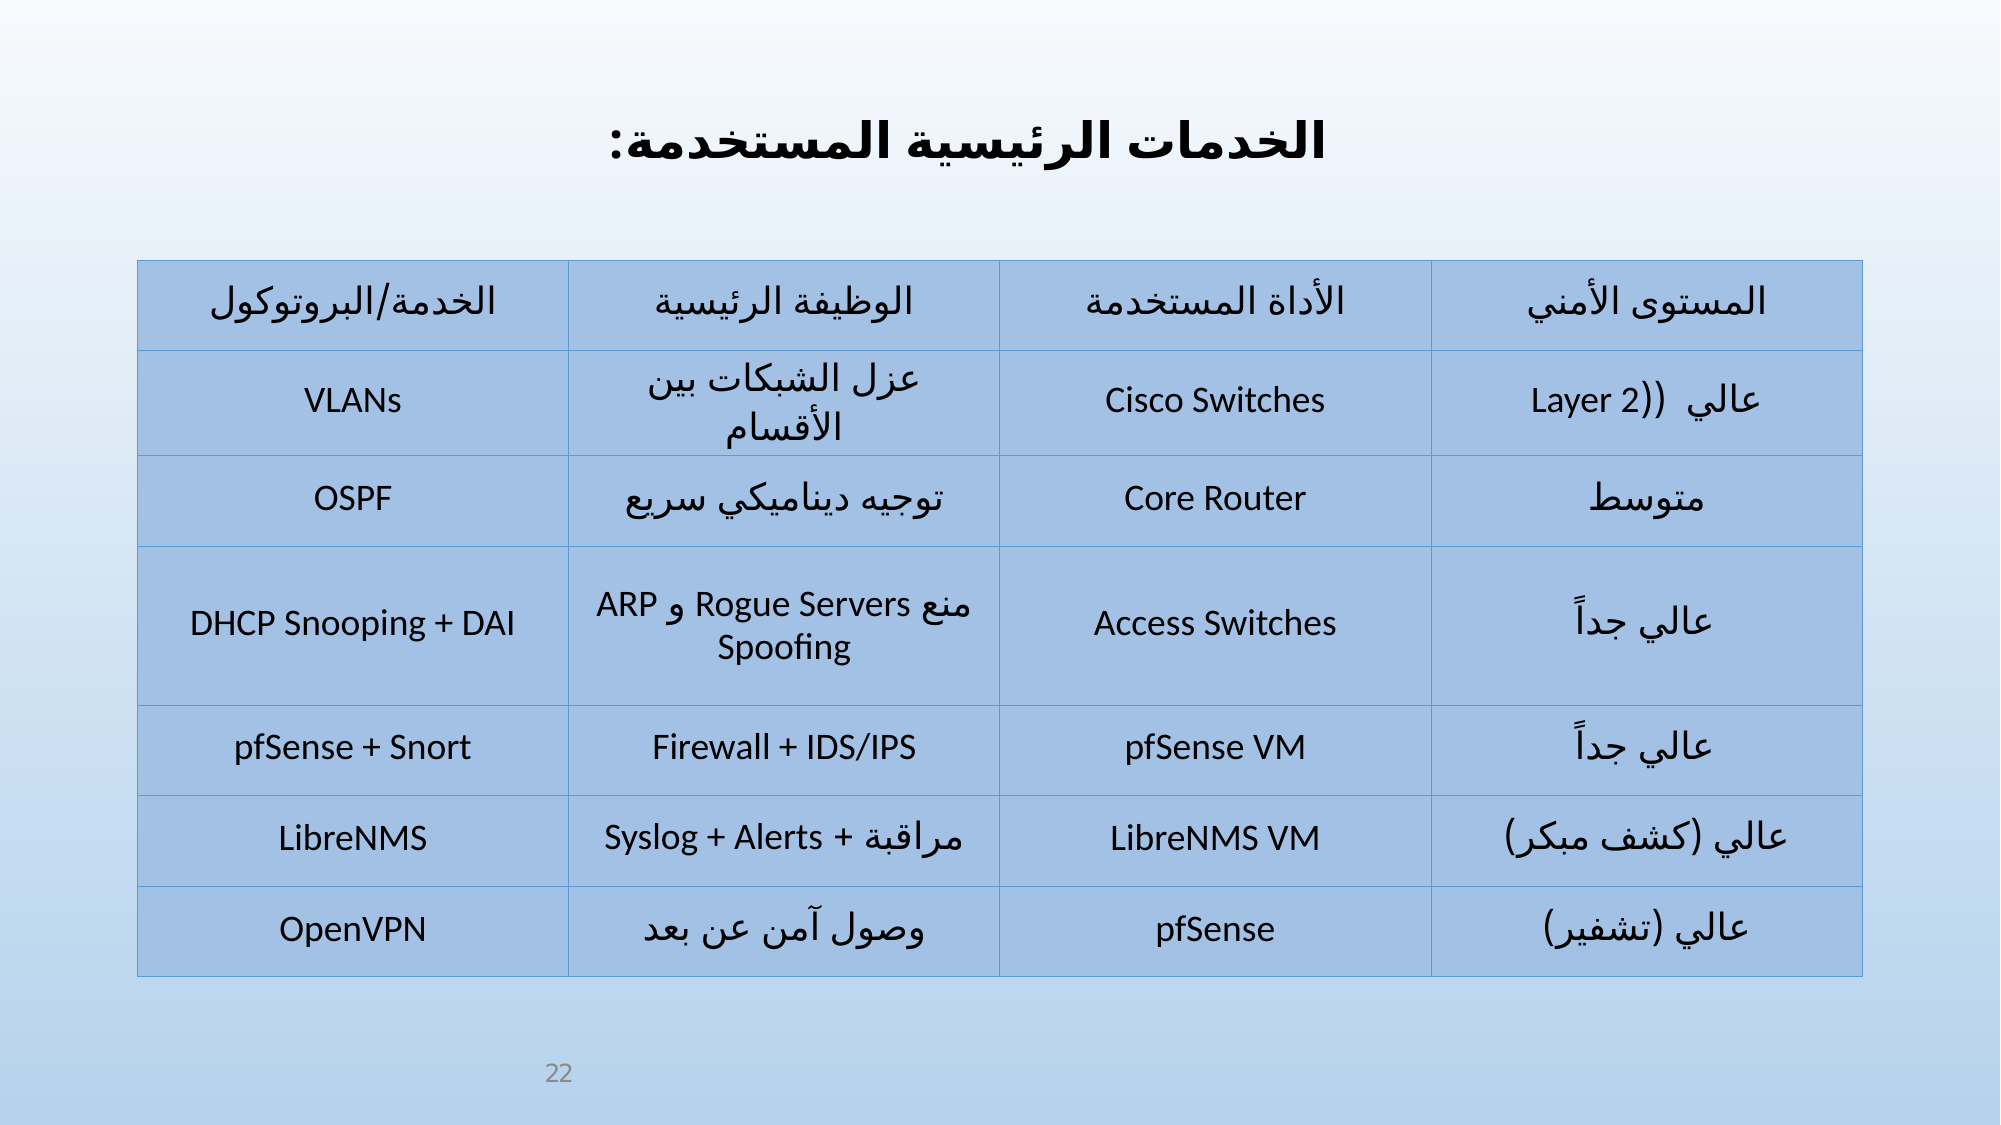

الخدمات الرئيسية المستخدمة:
| الخدمة/البروتوكول | الوظيفة الرئيسية | الأداة المستخدمة | المستوى الأمني |
| --- | --- | --- | --- |
| VLANs | عزل الشبكات بين الأقسام | Cisco Switches | عالي ((Layer 2 |
| OSPF | توجيه ديناميكي سريع | Core Router | متوسط |
| DHCP Snooping + DAI | منع Rogue Servers و ARP Spoofing | Access Switches | عالي جداً |
| pfSense + Snort | Firewall + IDS/IPS | pfSense VM | عالي جداً |
| LibreNMS | مراقبة + Syslog + Alerts | LibreNMS VM | عالي (كشف مبكر) |
| OpenVPN | وصول آمن عن بعد | pfSense | عالي (تشفير) |
22